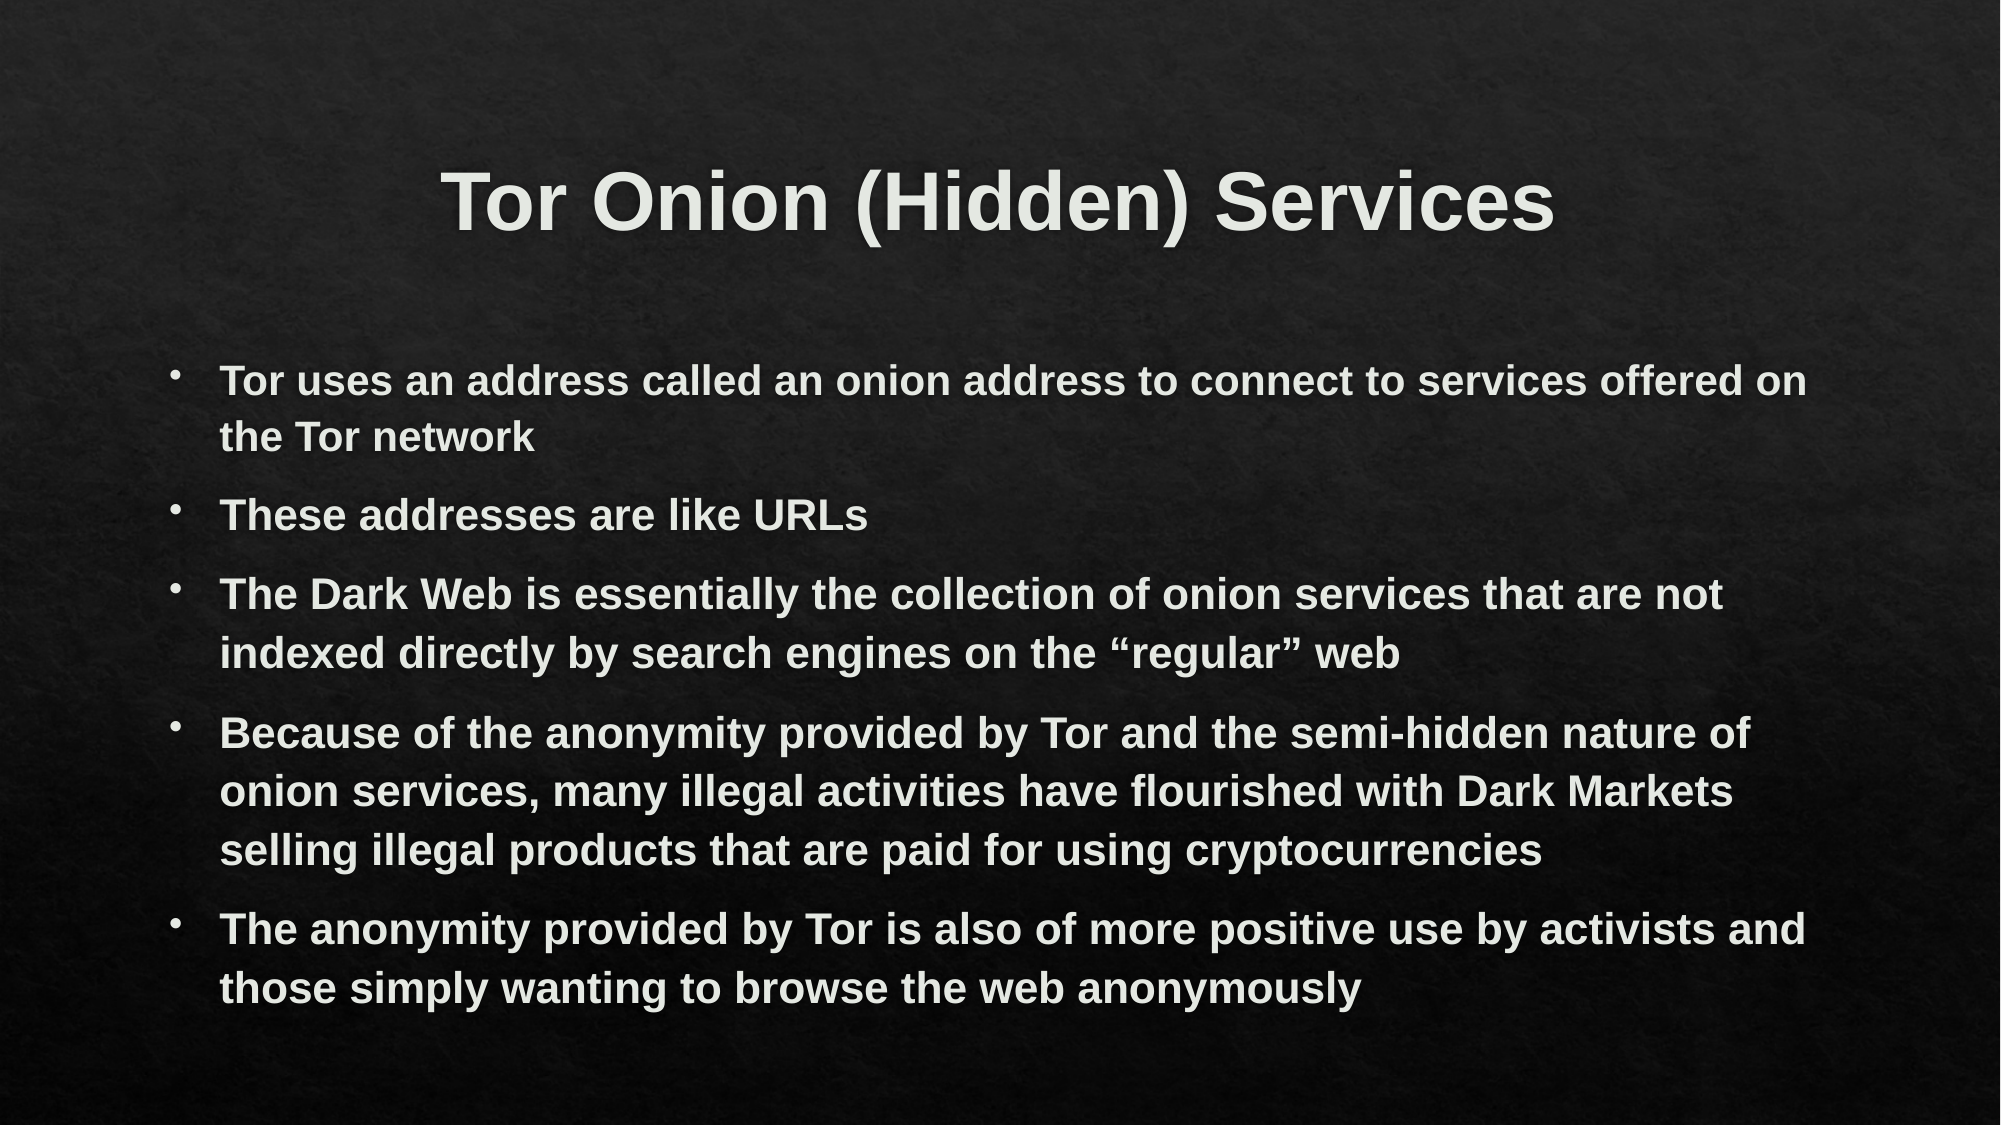

# Tor Onion (Hidden) Services
Tor uses an address called an onion address to connect to services offered on the Tor network
These addresses are like URLs
The Dark Web is essentially the collection of onion services that are not indexed directly by search engines on the “regular” web
Because of the anonymity provided by Tor and the semi-hidden nature of onion services, many illegal activities have flourished with Dark Markets selling illegal products that are paid for using cryptocurrencies
The anonymity provided by Tor is also of more positive use by activists and those simply wanting to browse the web anonymously